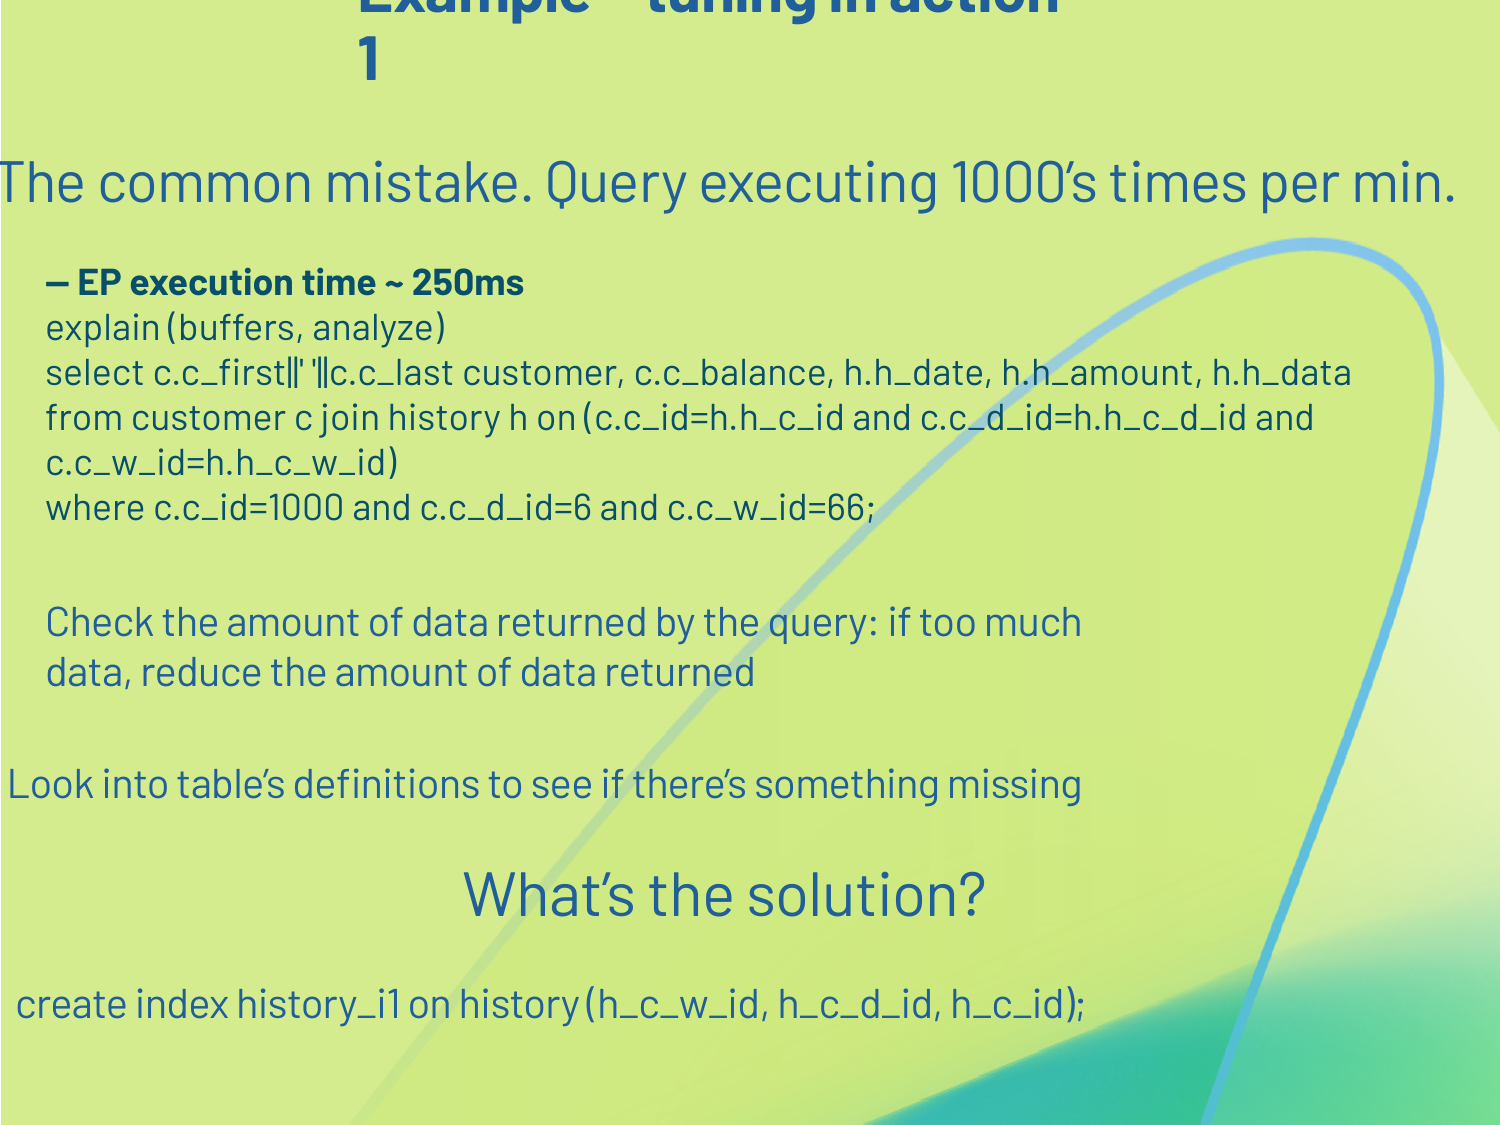

# Example – tuning in action 1
The common mistake. Query executing 1000’s times per min.
-- EP execution time ~ 250ms
explain (buffers, analyze)
select c.c_first||' '||c.c_last customer, c.c_balance, h.h_date, h.h_amount, h.h_data
from customer c join history h on (c.c_id=h.h_c_id and c.c_d_id=h.h_c_d_id and c.c_w_id=h.h_c_w_id)
where c.c_id=1000 and c.c_d_id=6 and c.c_w_id=66;
Check the amount of data returned by the query: if too much data, reduce the amount of data returned
Look into table’s definitions to see if there’s something missing
What’s the solution?
create index history_i1 on history (h_c_w_id, h_c_d_id, h_c_id);